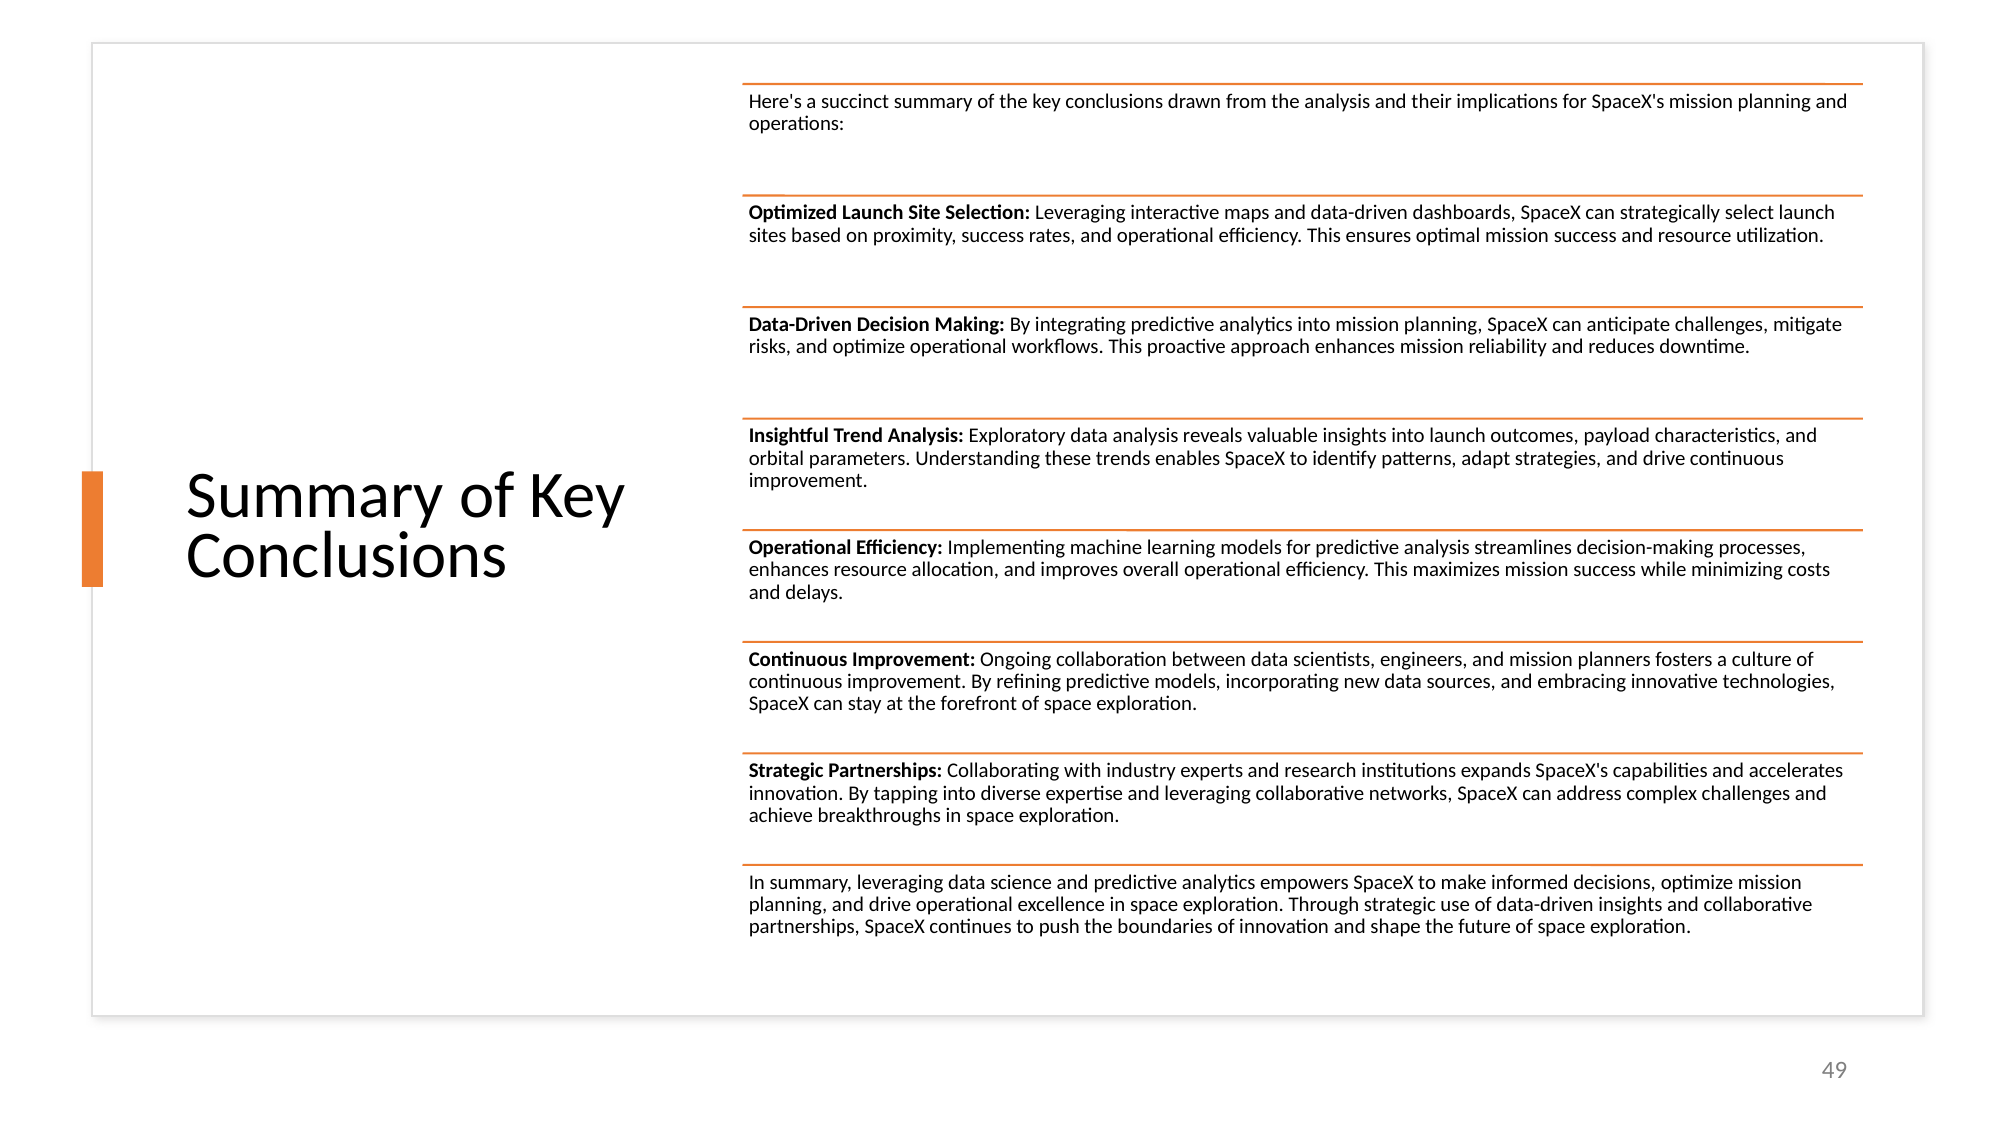

Summary of Key Conclusions
Here's a succinct summary of the key conclusions drawn from the analysis and their implications for SpaceX's mission planning and operations:
Optimized Launch Site Selection: Leveraging interactive maps and data-driven dashboards, SpaceX can strategically select launch sites based on proximity, success rates, and operational efficiency. This ensures optimal mission success and resource utilization.
Data-Driven Decision Making: By integrating predictive analytics into mission planning, SpaceX can anticipate challenges, mitigate risks, and optimize operational workflows. This proactive approach enhances mission reliability and reduces downtime.
Insightful Trend Analysis: Exploratory data analysis reveals valuable insights into launch outcomes, payload characteristics, and orbital parameters. Understanding these trends enables SpaceX to identify patterns, adapt strategies, and drive continuous improvement.
Operational Efficiency: Implementing machine learning models for predictive analysis streamlines decision-making processes, enhances resource allocation, and improves overall operational efficiency. This maximizes mission success while minimizing costs and delays.
Continuous Improvement: Ongoing collaboration between data scientists, engineers, and mission planners fosters a culture of continuous improvement. By refining predictive models, incorporating new data sources, and embracing innovative technologies, SpaceX can stay at the forefront of space exploration.
Strategic Partnerships: Collaborating with industry experts and research institutions expands SpaceX's capabilities and accelerates innovation. By tapping into diverse expertise and leveraging collaborative networks, SpaceX can address complex challenges and achieve breakthroughs in space exploration.
In summary, leveraging data science and predictive analytics empowers SpaceX to make informed decisions, optimize mission planning, and drive operational excellence in space exploration. Through strategic use of data-driven insights and collaborative partnerships, SpaceX continues to push the boundaries of innovation and shape the future of space exploration.

49